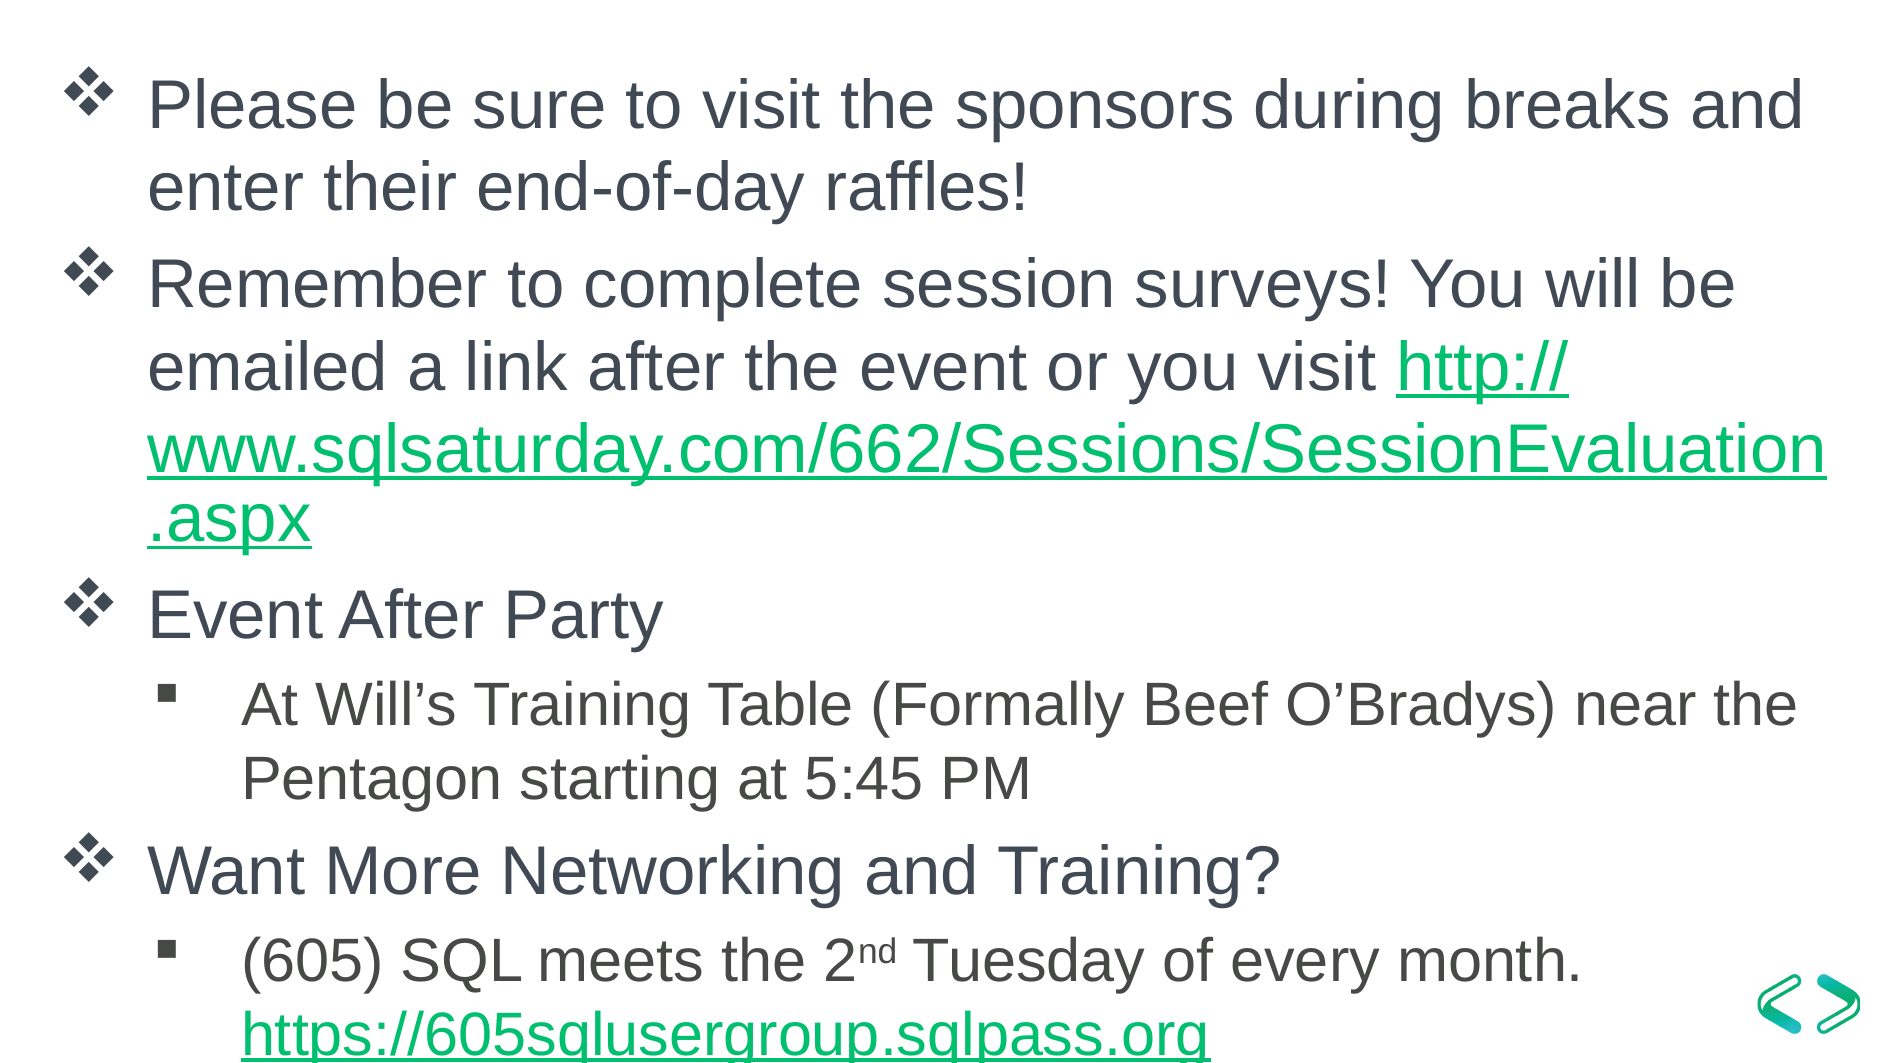

Please be sure to visit the sponsors during breaks and enter their end-of-day raffles!
Remember to complete session surveys! You will be emailed a link after the event or you visit http://www.sqlsaturday.com/662/Sessions/SessionEvaluation.aspx
Event After Party
At Will’s Training Table (Formally Beef O’Bradys) near the Pentagon starting at 5:45 PM
Want More Networking and Training?
(605) SQL meets the 2nd Tuesday of every month. https://605sqlusergroup.sqlpass.org